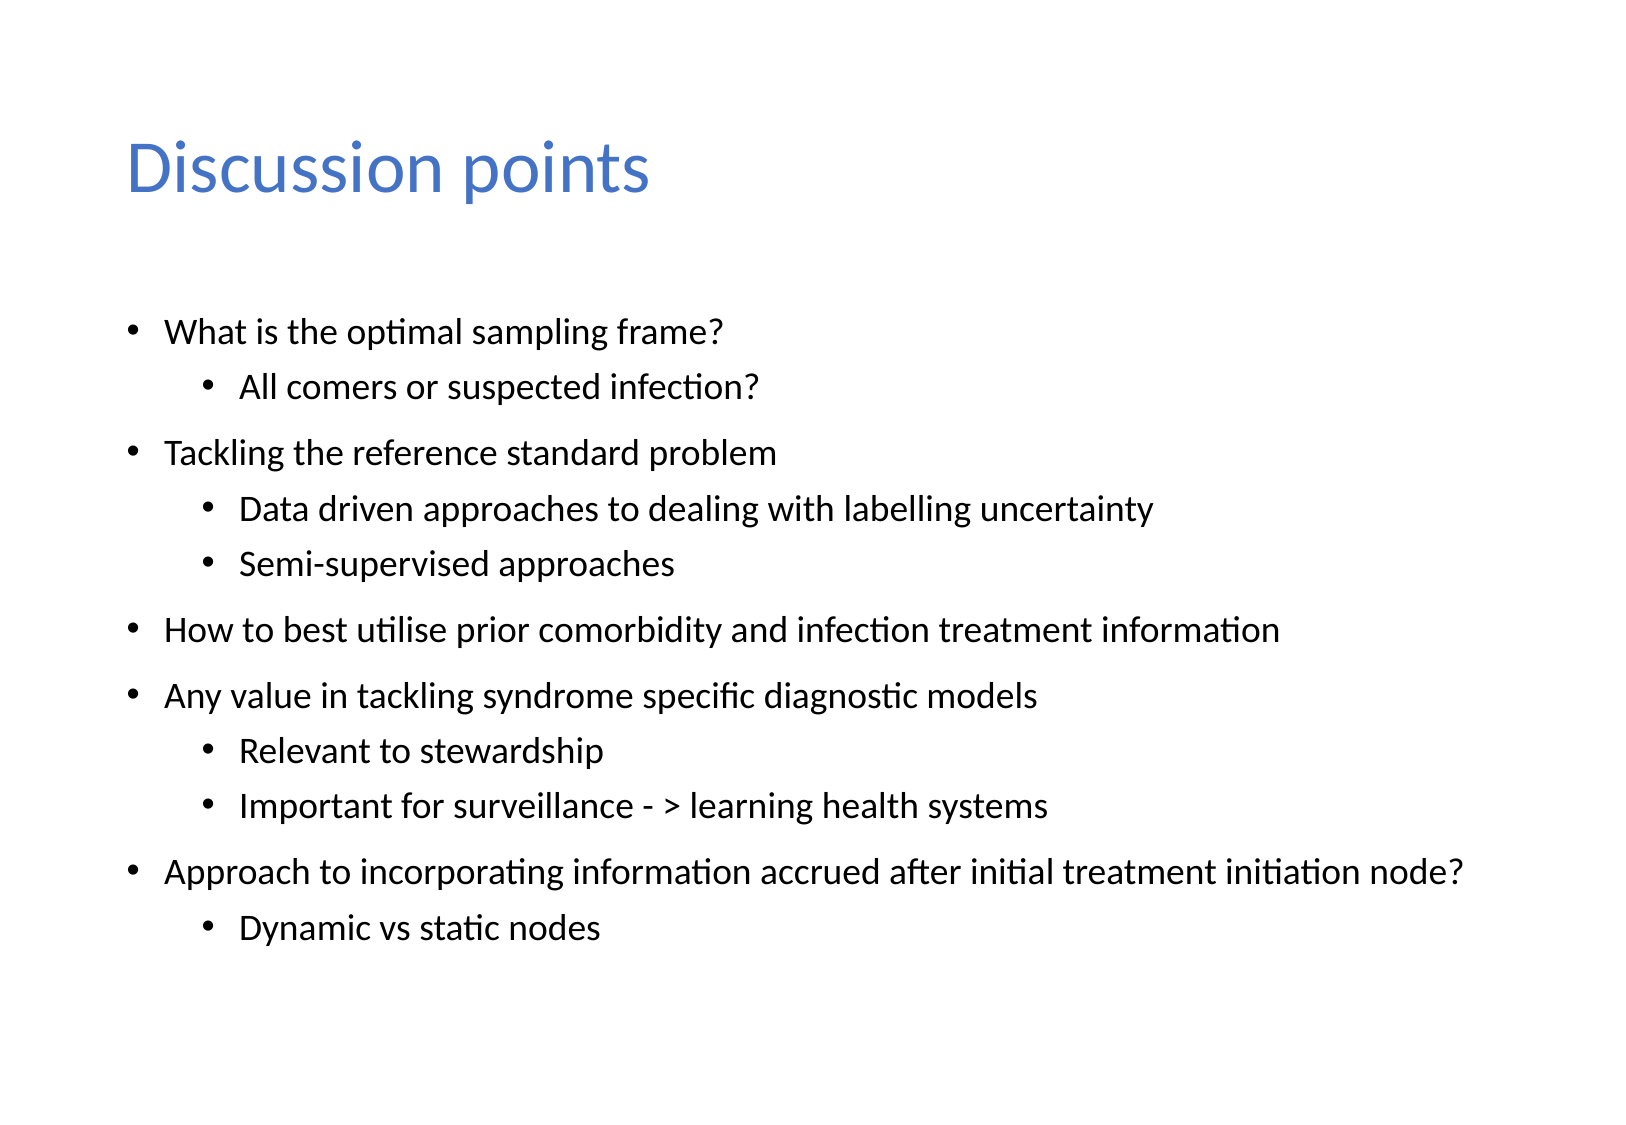

# Discussion points
What is the optimal sampling frame?
All comers or suspected infection?
Tackling the reference standard problem
Data driven approaches to dealing with labelling uncertainty
Semi-supervised approaches
How to best utilise prior comorbidity and infection treatment information
Any value in tackling syndrome specific diagnostic models
Relevant to stewardship
Important for surveillance - > learning health systems
Approach to incorporating information accrued after initial treatment initiation node?
Dynamic vs static nodes